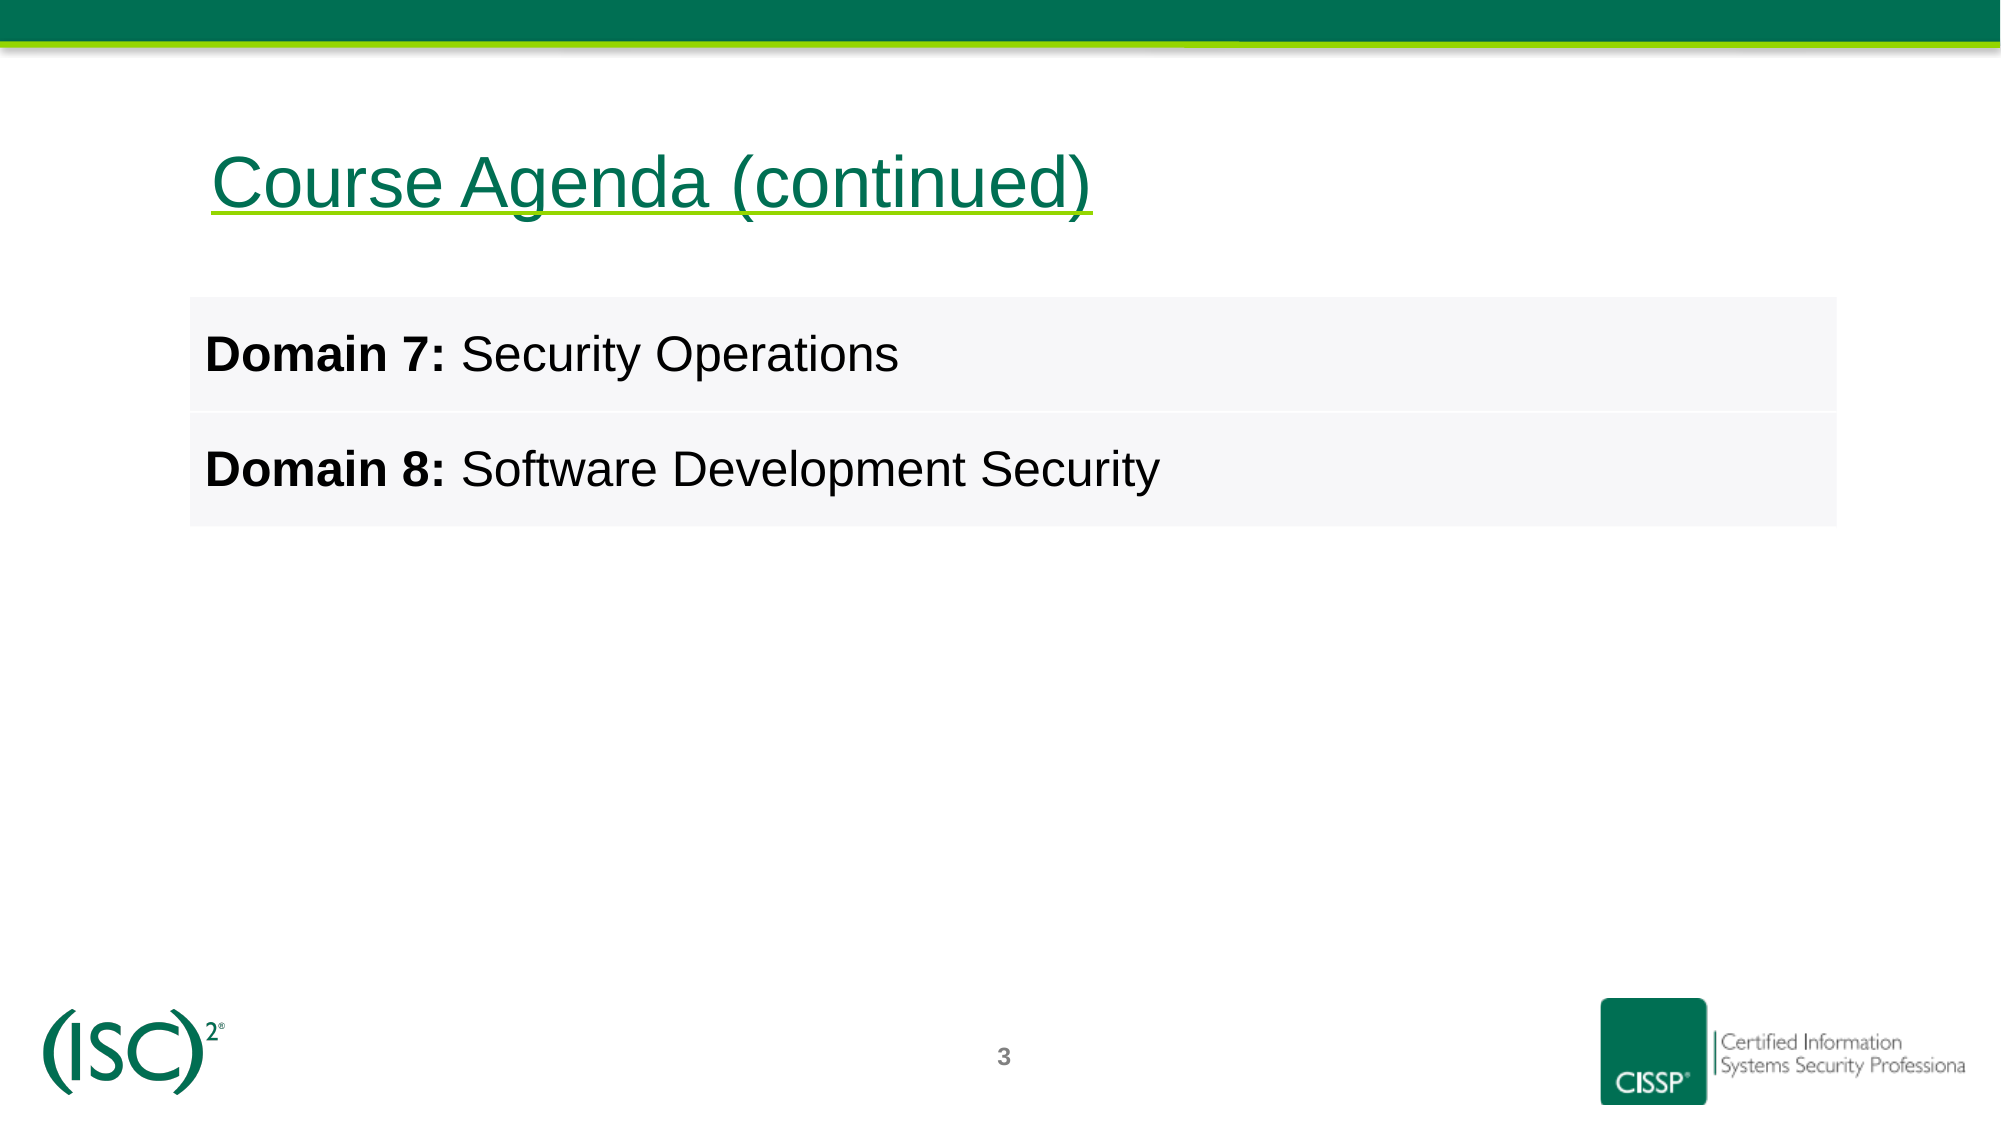

# Course Agenda (continued)
Domain 7: Security Operations
Domain 8: Software Development Security